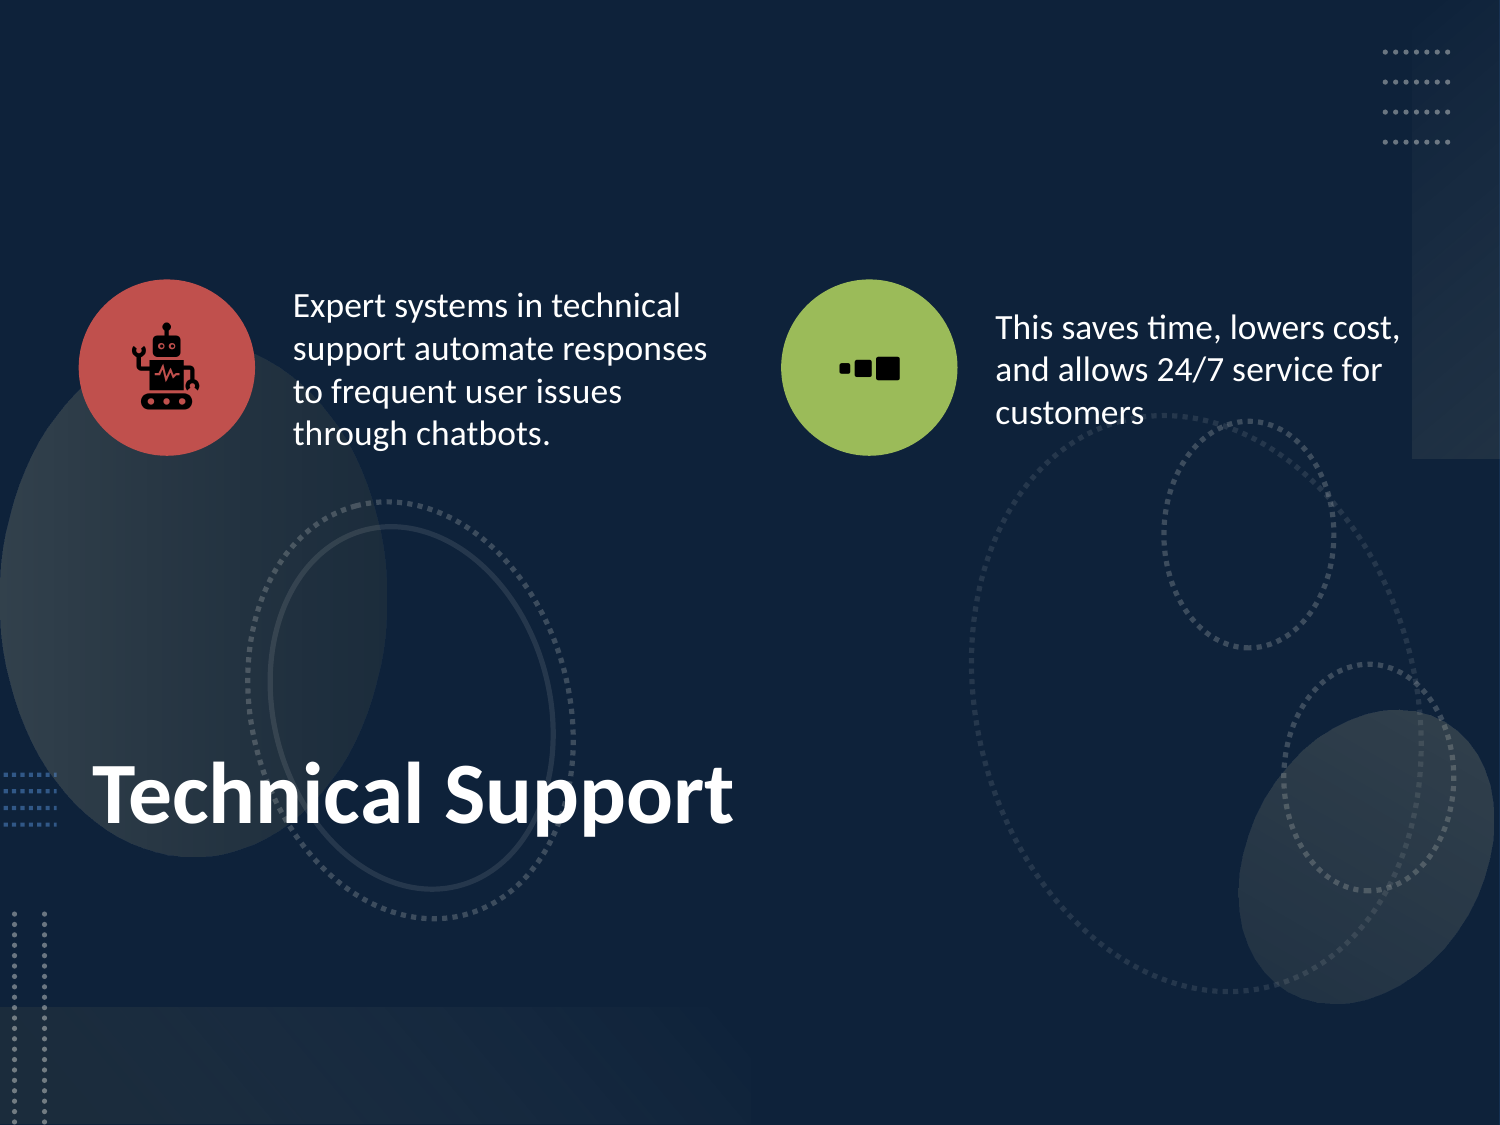

Expert systems in technical support automate responses to frequent user issues through chatbots.
This saves time, lowers cost, and allows 24/7 service for customers

Technical Support